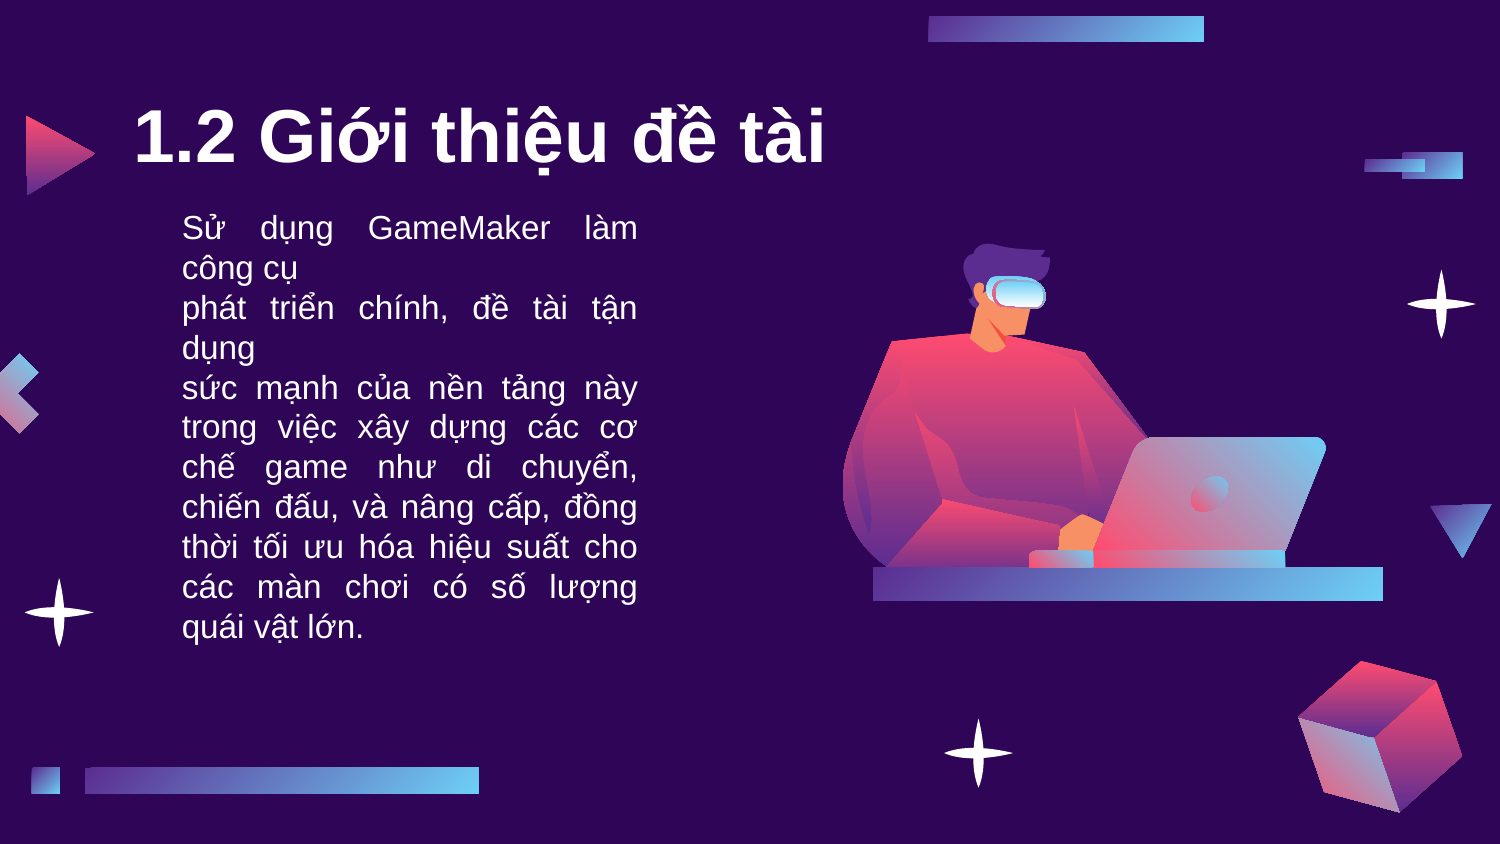

# 1.2 Giới thiệu đề tài
Sử dụng GameMaker làm công cụ
phát triển chính, đề tài tận dụng
sức mạnh của nền tảng này trong việc xây dựng các cơ chế game như di chuyển, chiến đấu, và nâng cấp, đồng thời tối ưu hóa hiệu suất cho các màn chơi có số lượng quái vật lớn.